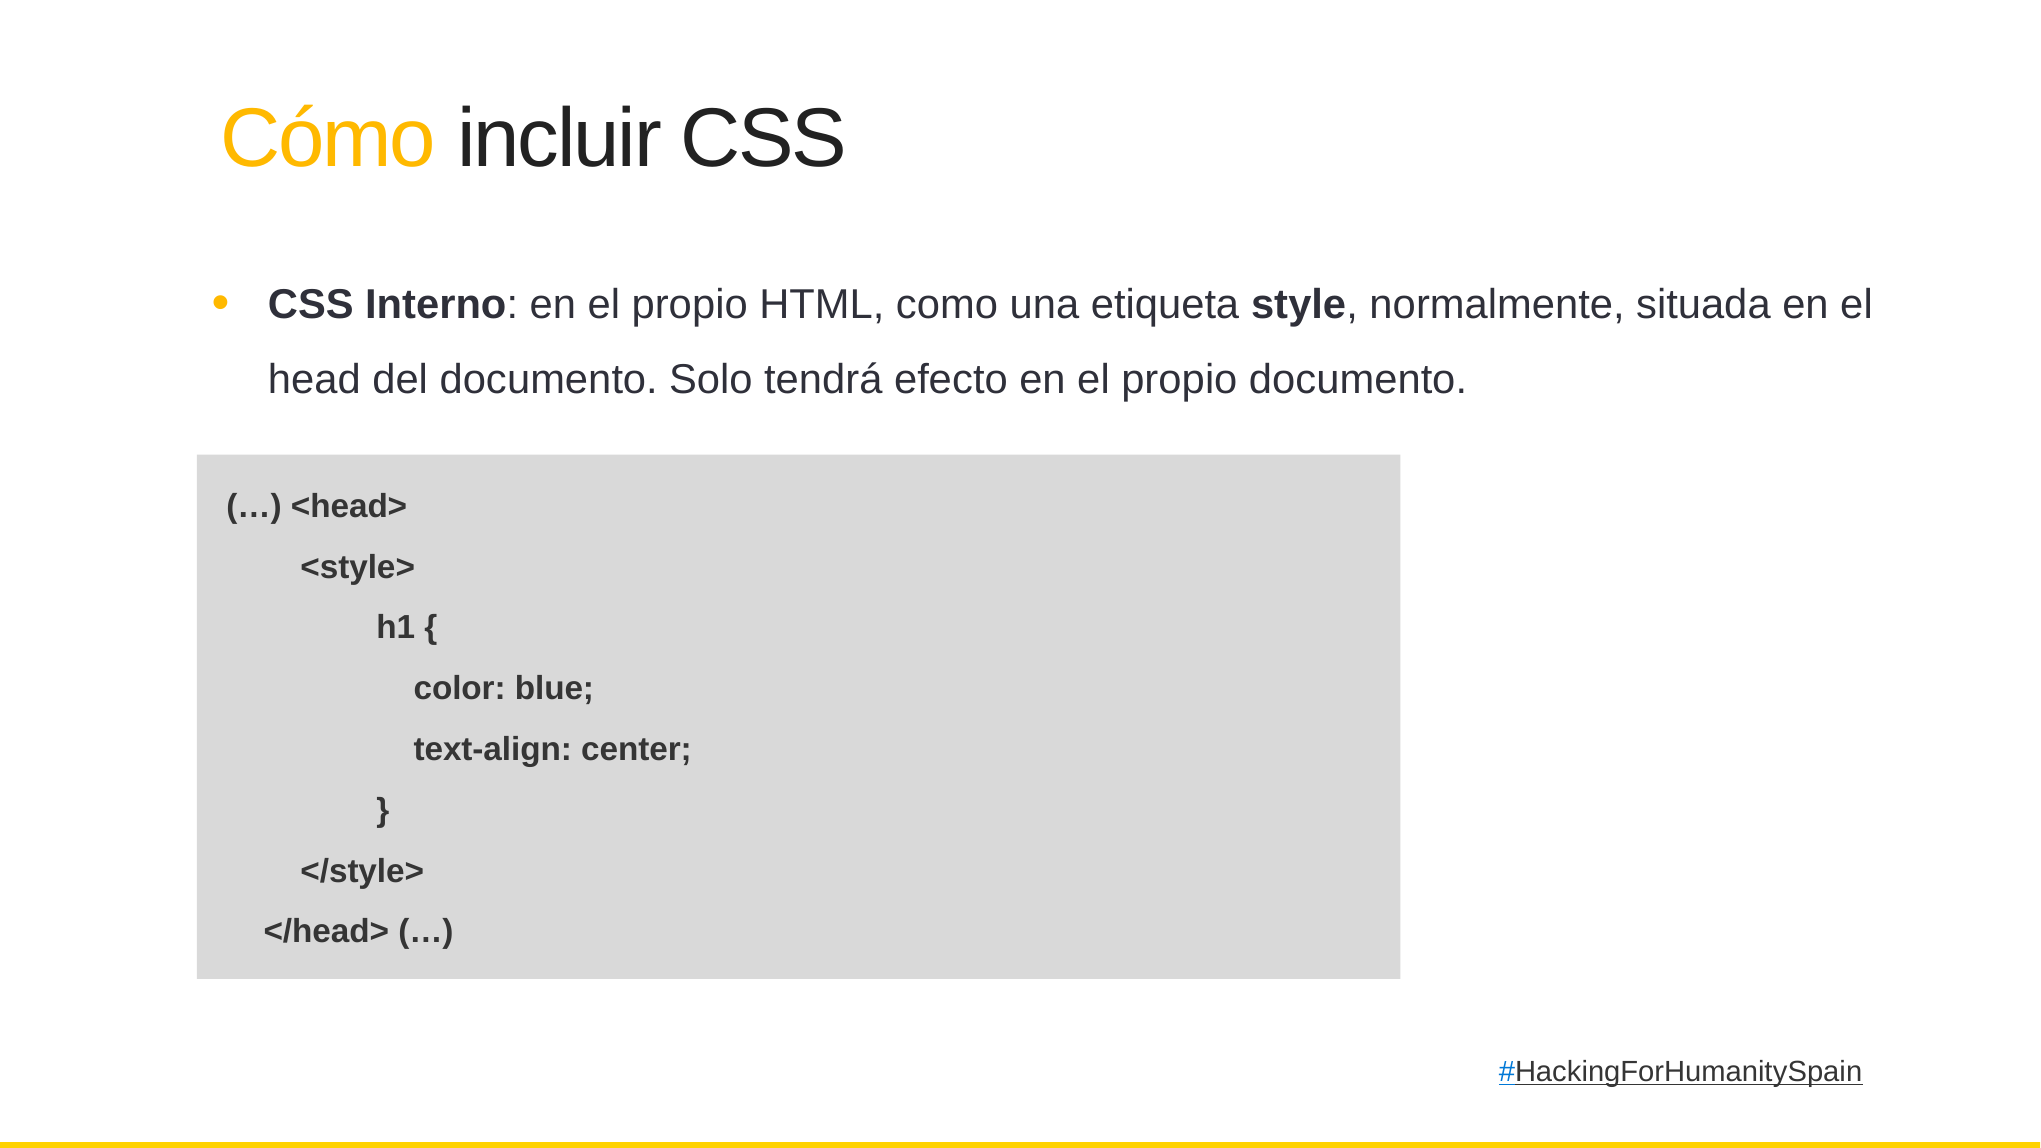

Cómo incluir CSS
CSS Interno: en el propio HTML, como una etiqueta style, normalmente, situada en el head del documento. Solo tendrá efecto en el propio documento.
(…) <head>
        <style>
   	h1 {
	    color: blue;
	    text-align: center;
	}
        </style>
    </head> (…)
#HackingForHumanitySpain